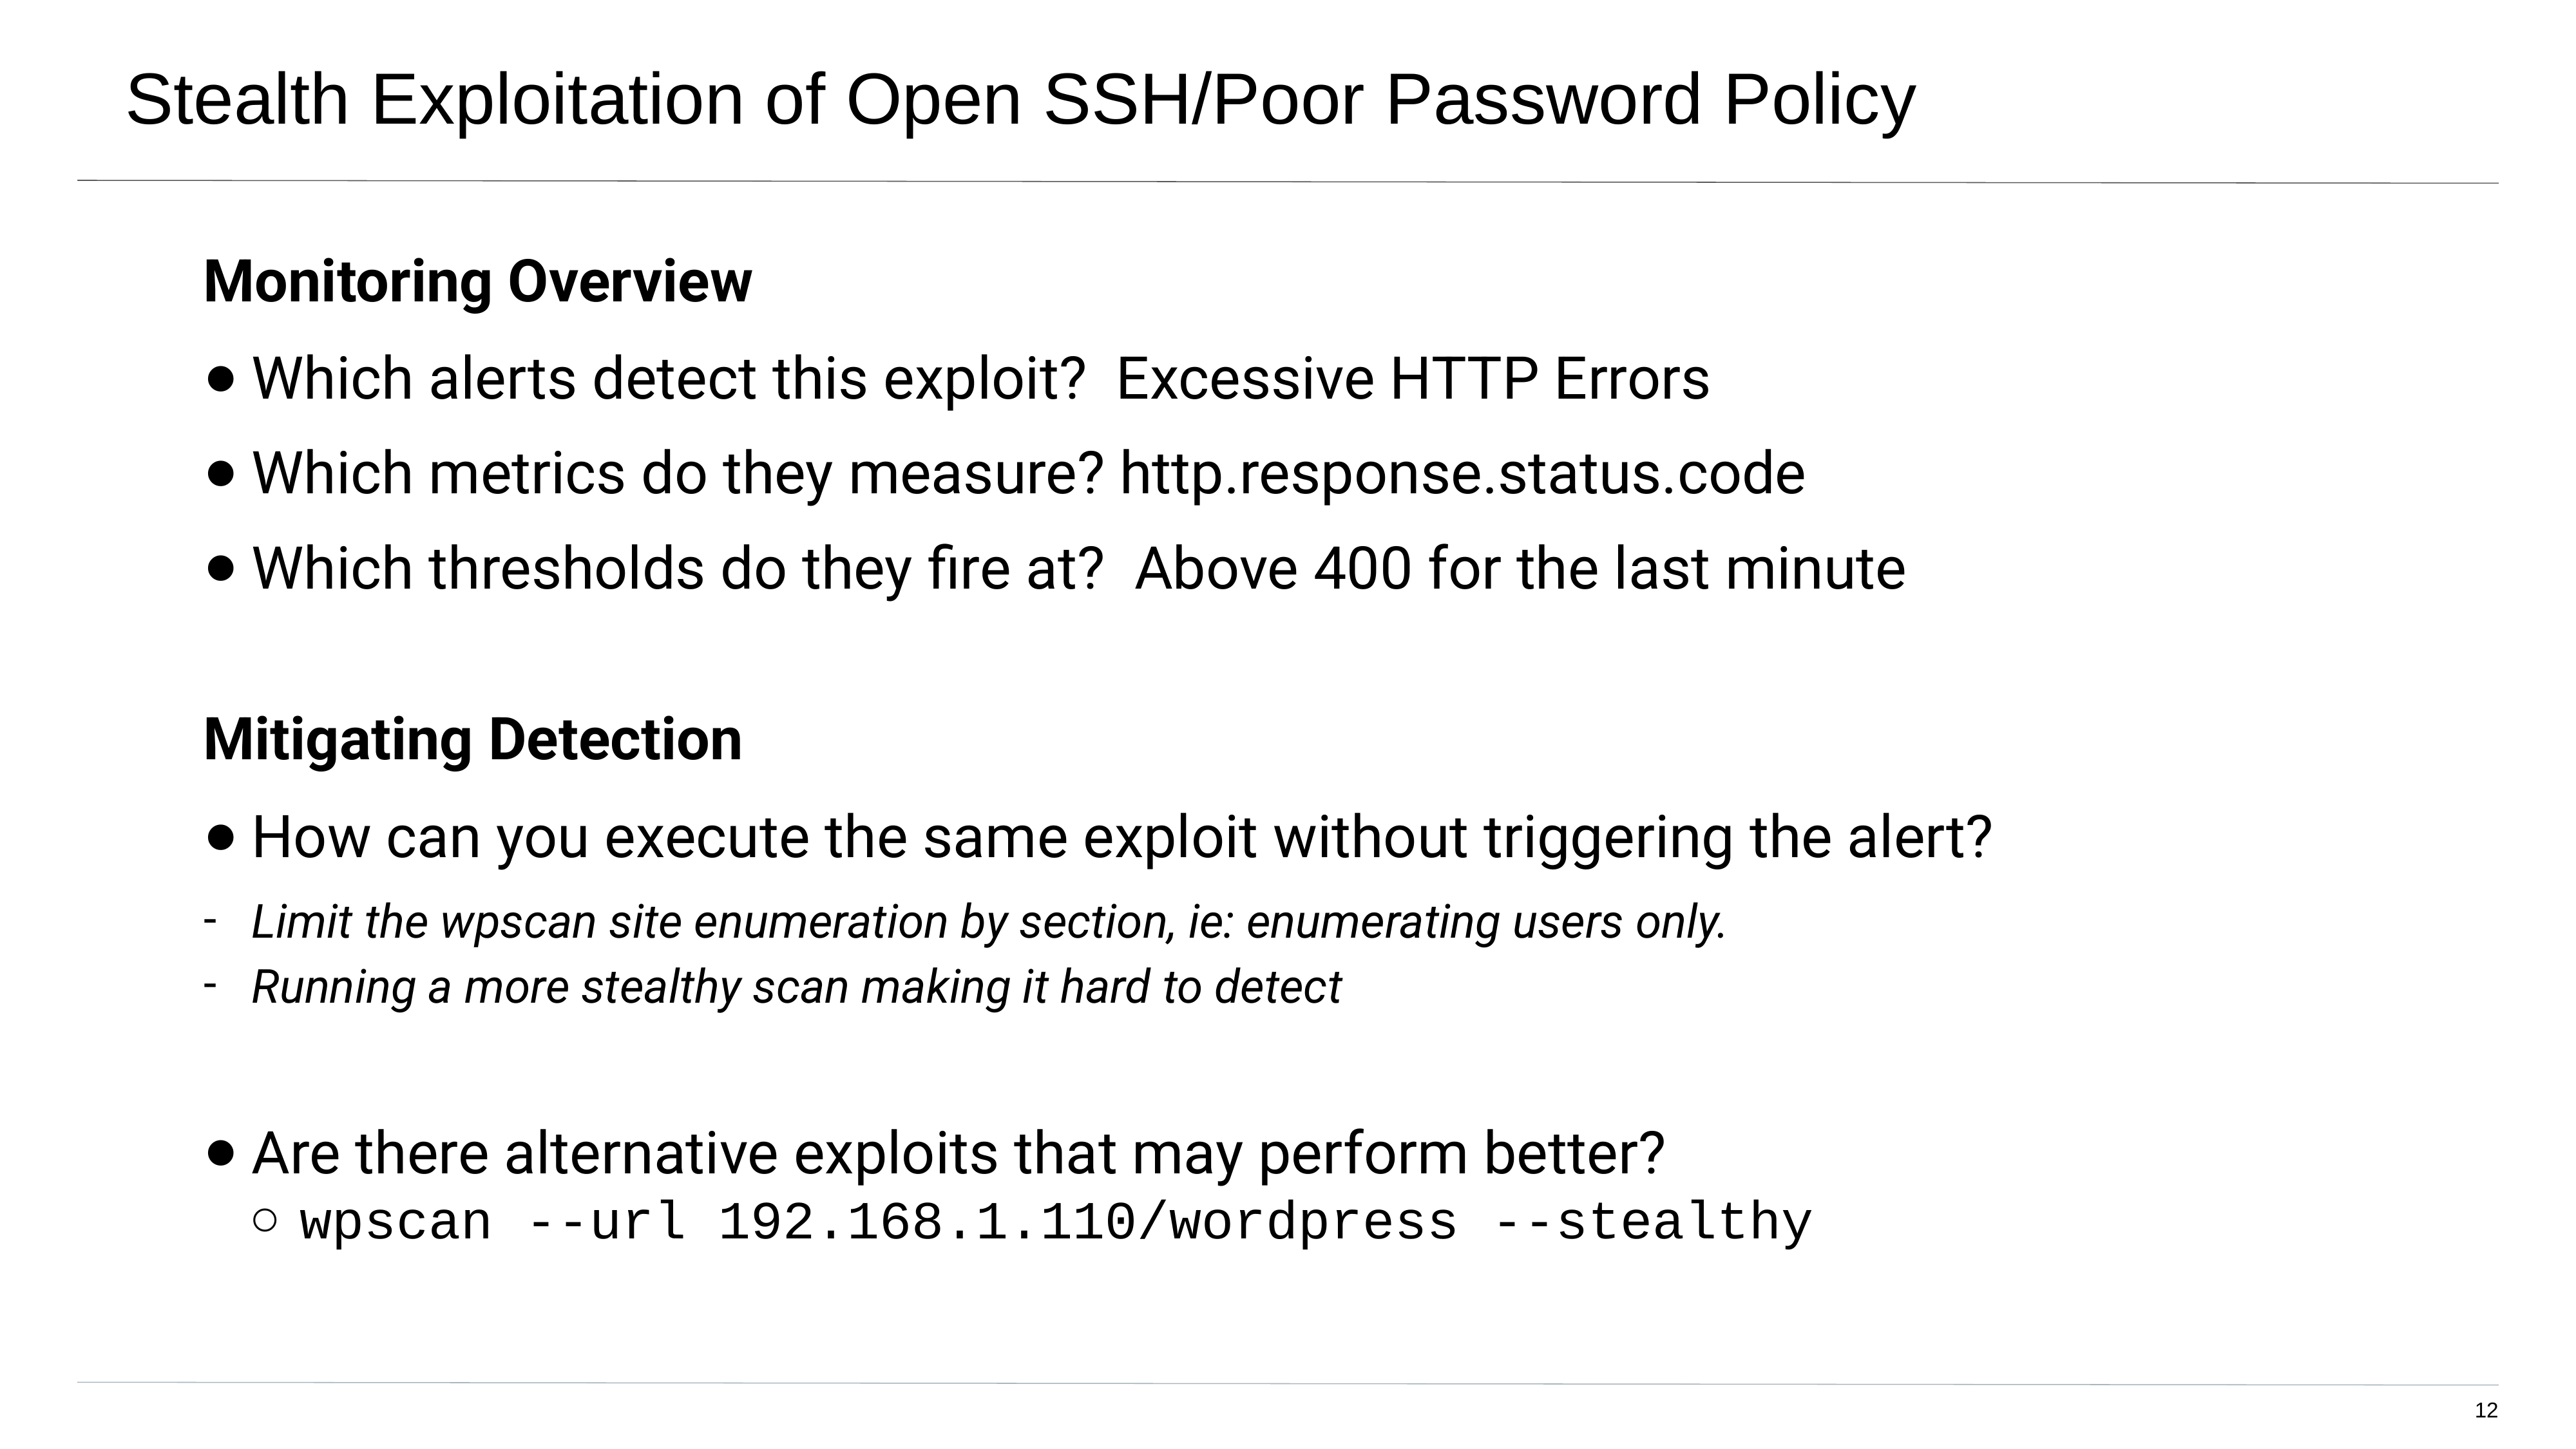

# Stealth Exploitation of Open SSH/Poor Password Policy
Monitoring Overview
Which alerts detect this exploit?  Excessive HTTP Errors
Which metrics do they measure? http.response.status.code
Which thresholds do they fire at?  Above 400 for the last minute

Mitigating Detection
How can you execute the same exploit without triggering the alert?
Limit the wpscan site enumeration by section, ie: enumerating users only.
Running a more stealthy scan making it hard to detect

Are there alternative exploits that may perform better?
wpscan --url 192.168.1.110/wordpress --stealthy

12